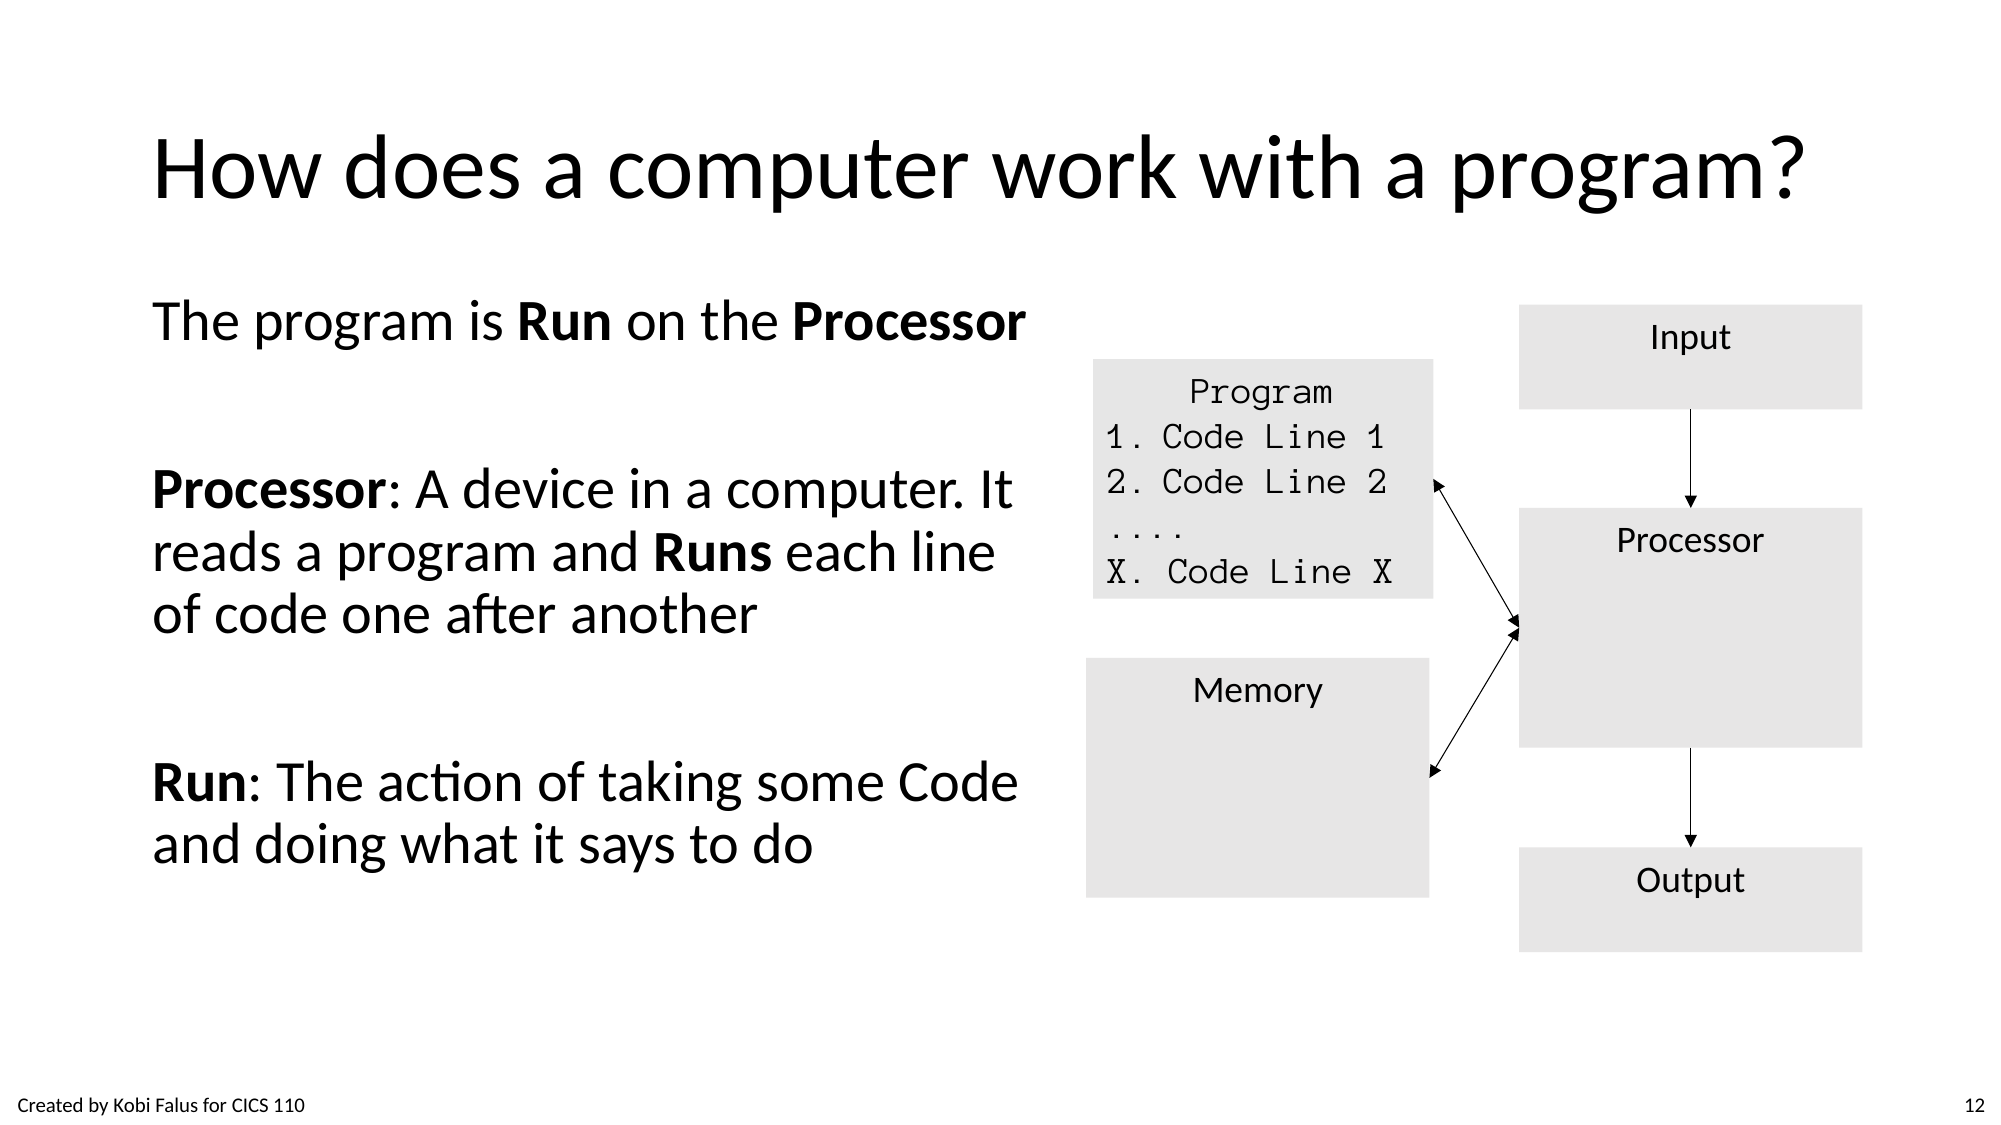

# How does a computer work with a program?
The program is Run on the Processor

Processor: A device in a computer. It reads a program and Runs each line of code one after another

Run: The action of taking some Code and doing what it says to do

Input

Program
Code Line 1
Code Line 2
....
X. Code Line X
Processor

Memory

Output